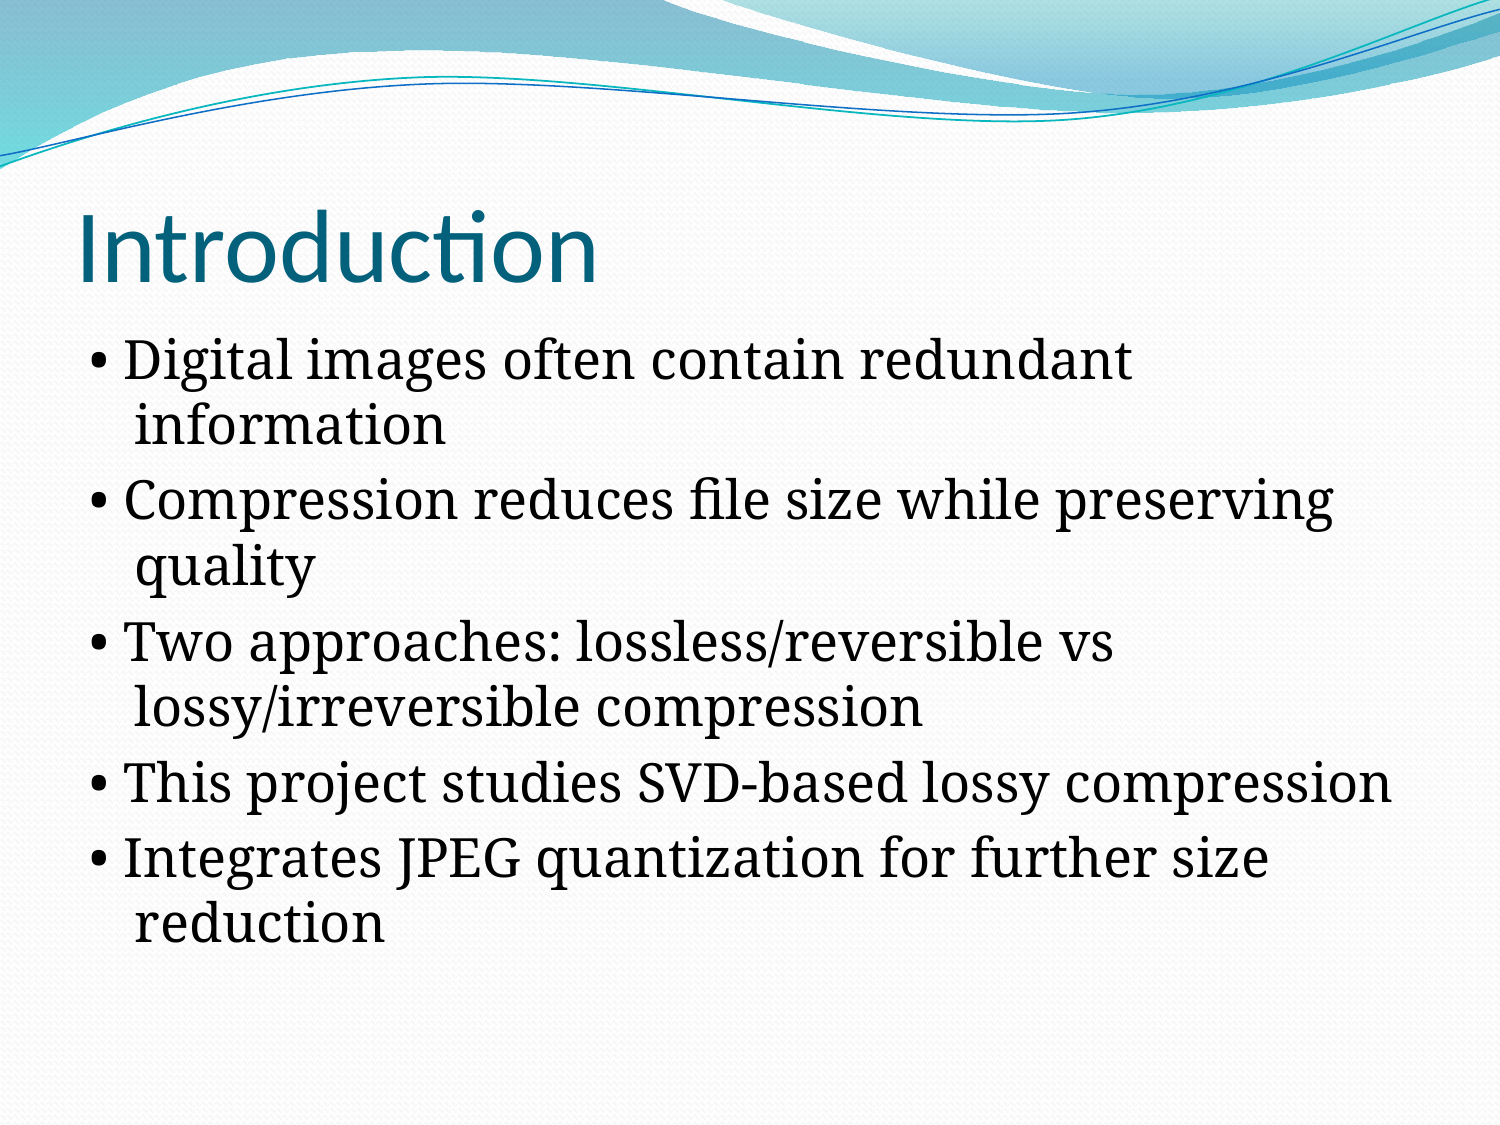

# Introduction
• Digital images often contain redundant information
• Compression reduces file size while preserving quality
• Two approaches: lossless/reversible vs lossy/irreversible compression
• This project studies SVD-based lossy compression
• Integrates JPEG quantization for further size reduction